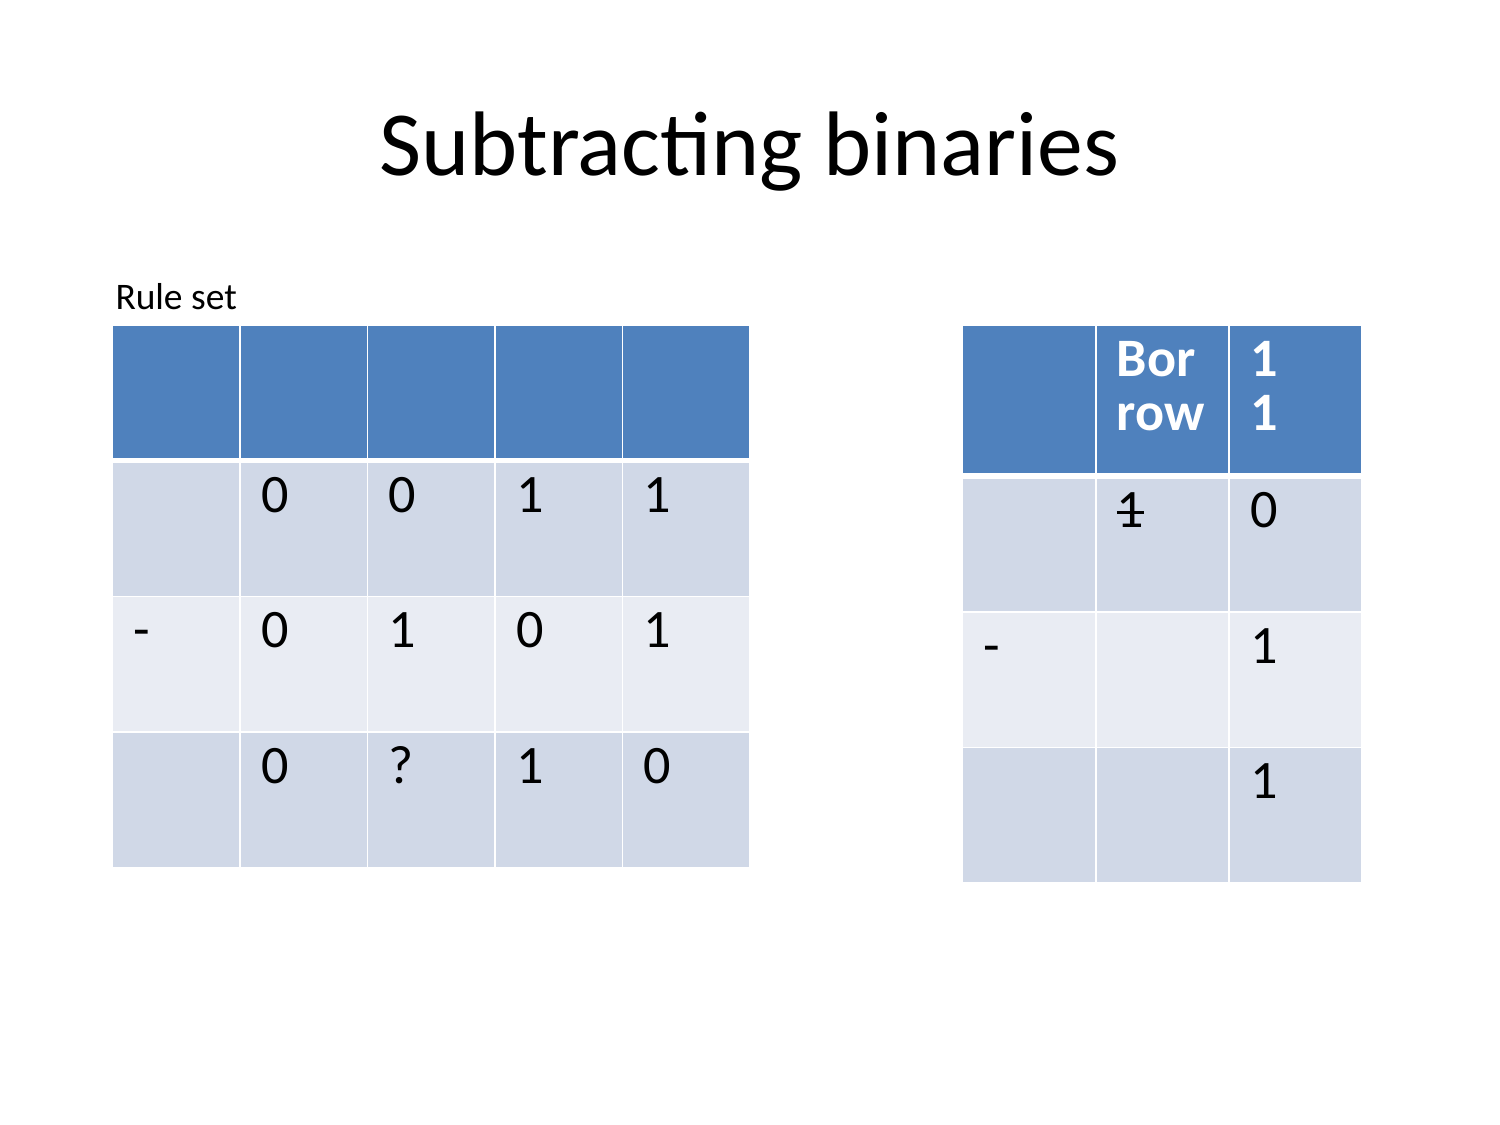

# Subtracting binaries
Rule set
|  |  |  |  |  |
| --- | --- | --- | --- | --- |
|  | 0 | 0 | 1 | 1 |
| - | 0 | 1 | 0 | 1 |
|  | 0 | ? | 1 | 0 |
|  | Borrow | 1 1 |
| --- | --- | --- |
|  | 1 | 0 |
| - |  | 1 |
|  |  | 1 |